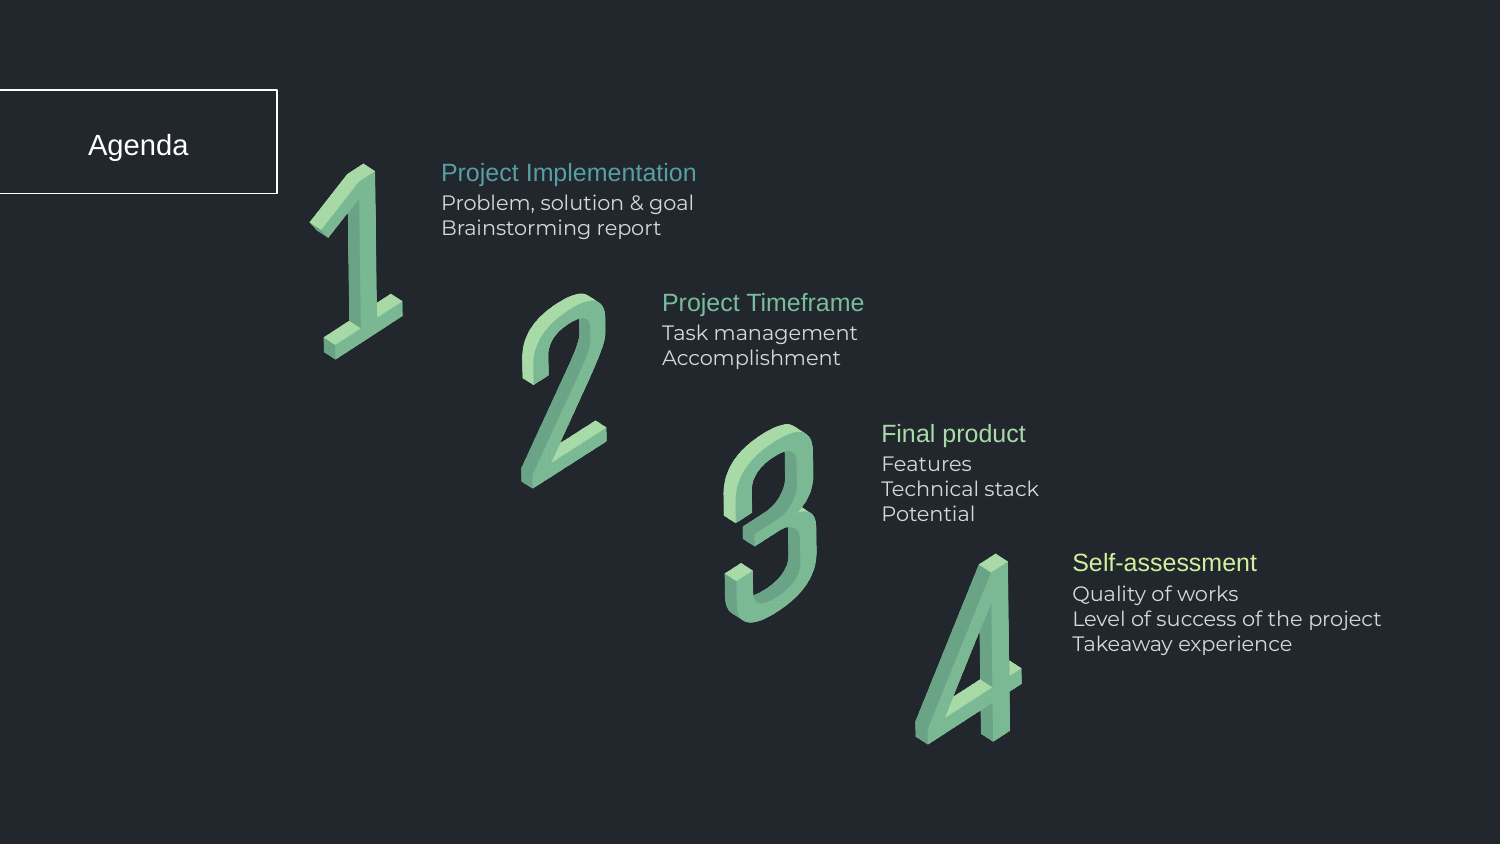

# Project Implementation
Agenda
Problem, solution & goal
Brainstorming report
Project Timeframe
Task management
Accomplishment
Final product
Features
Technical stack
Potential
Self-assessment
Quality of works
Level of success of the project
Takeaway experience